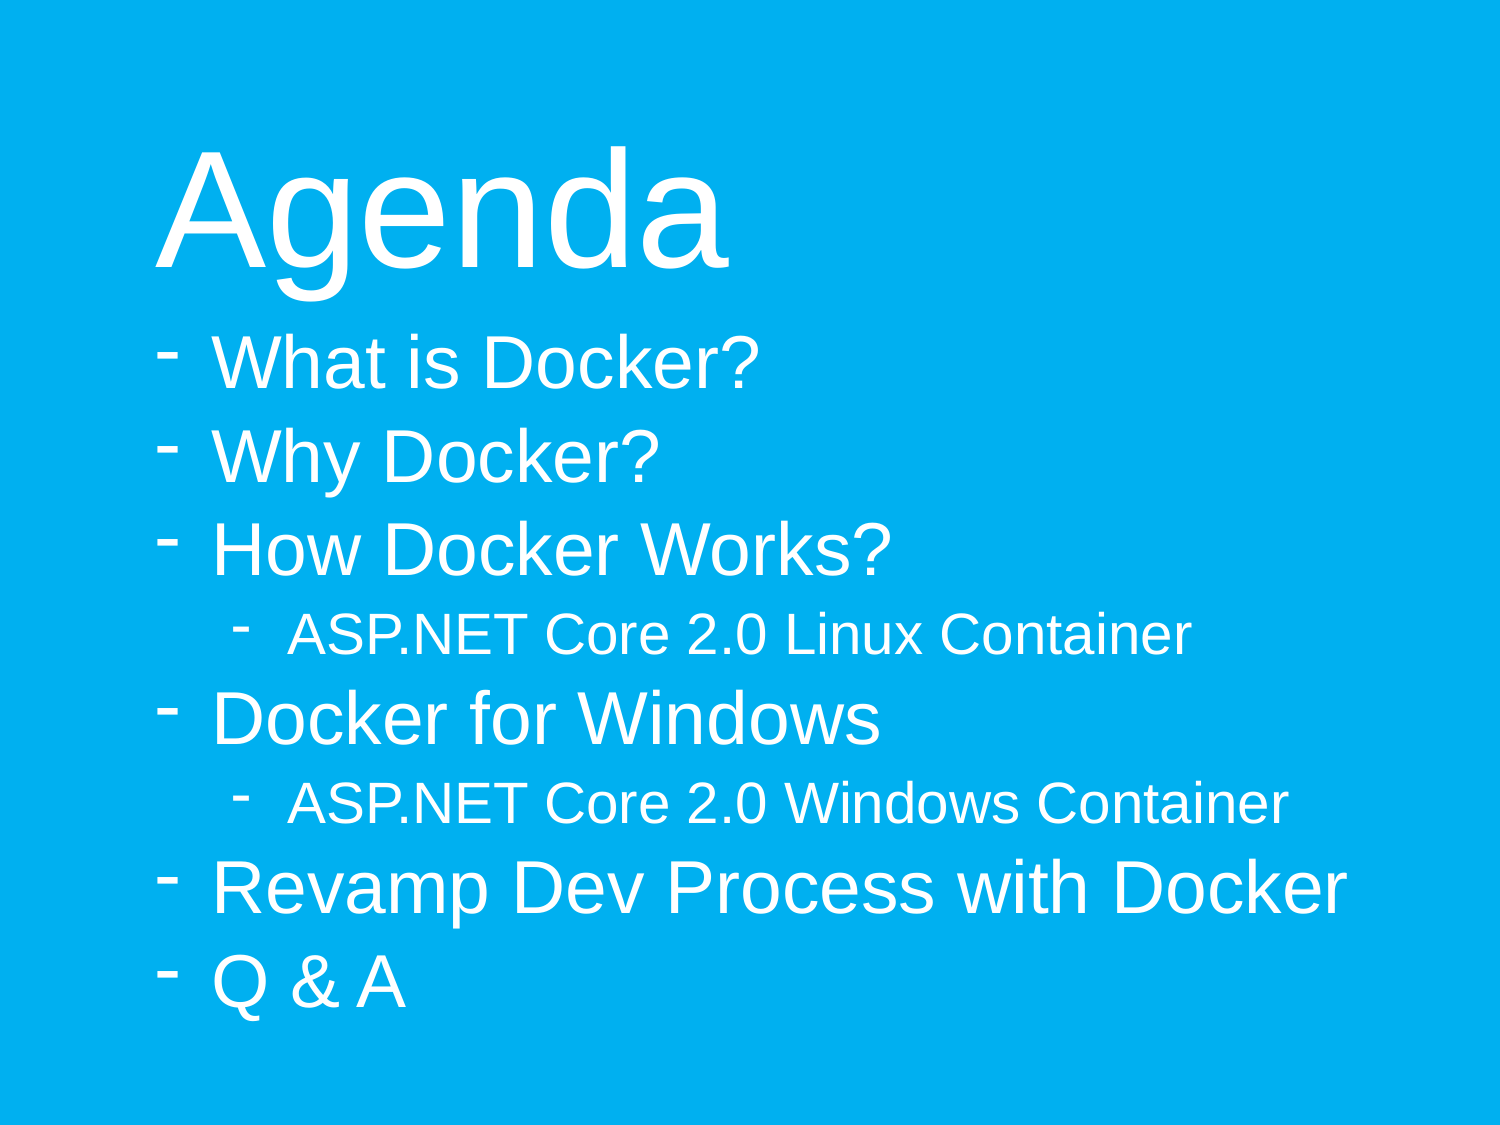

Agenda
What is Docker?
Why Docker?
How Docker Works?
ASP.NET Core 2.0 Linux Container
Docker for Windows
ASP.NET Core 2.0 Windows Container
Revamp Dev Process with Docker
Q & A